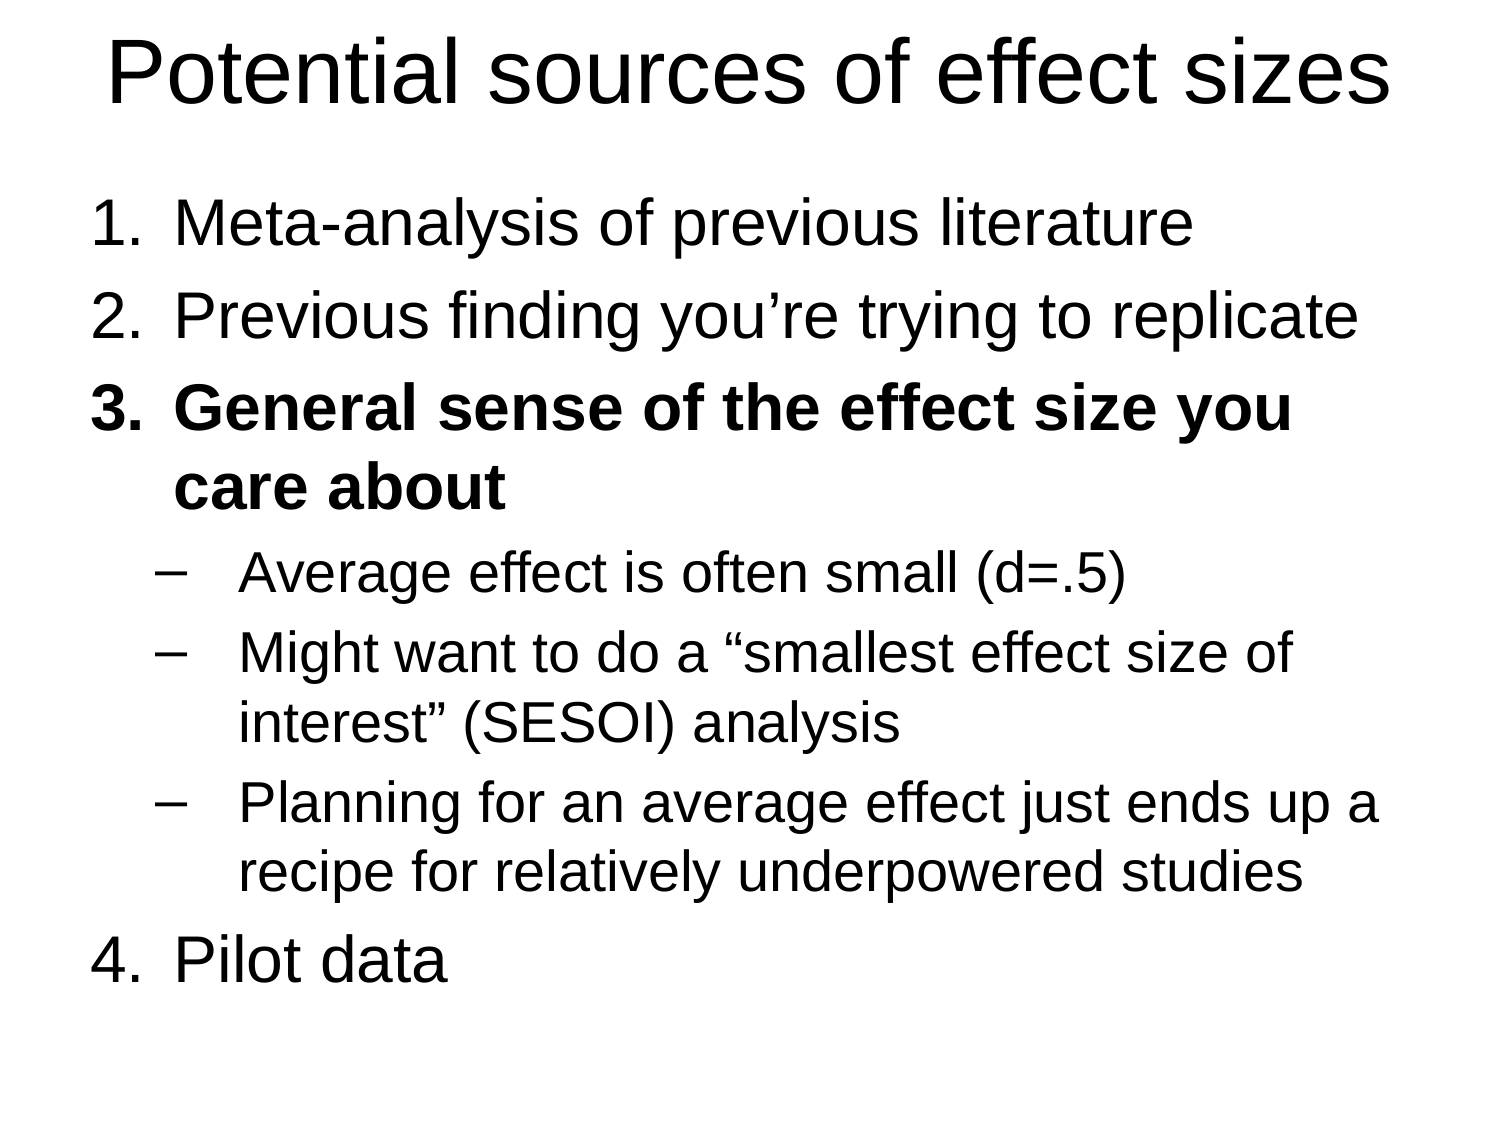

# Potential sources of effect sizes
Meta-analysis of previous literature
Previous finding you’re trying to replicate
General sense of the effect size you care about
Average effect is often small (d=.5)
Might want to do a “smallest effect size of interest” (SESOI) analysis
Planning for an average effect just ends up a recipe for relatively underpowered studies
Pilot data